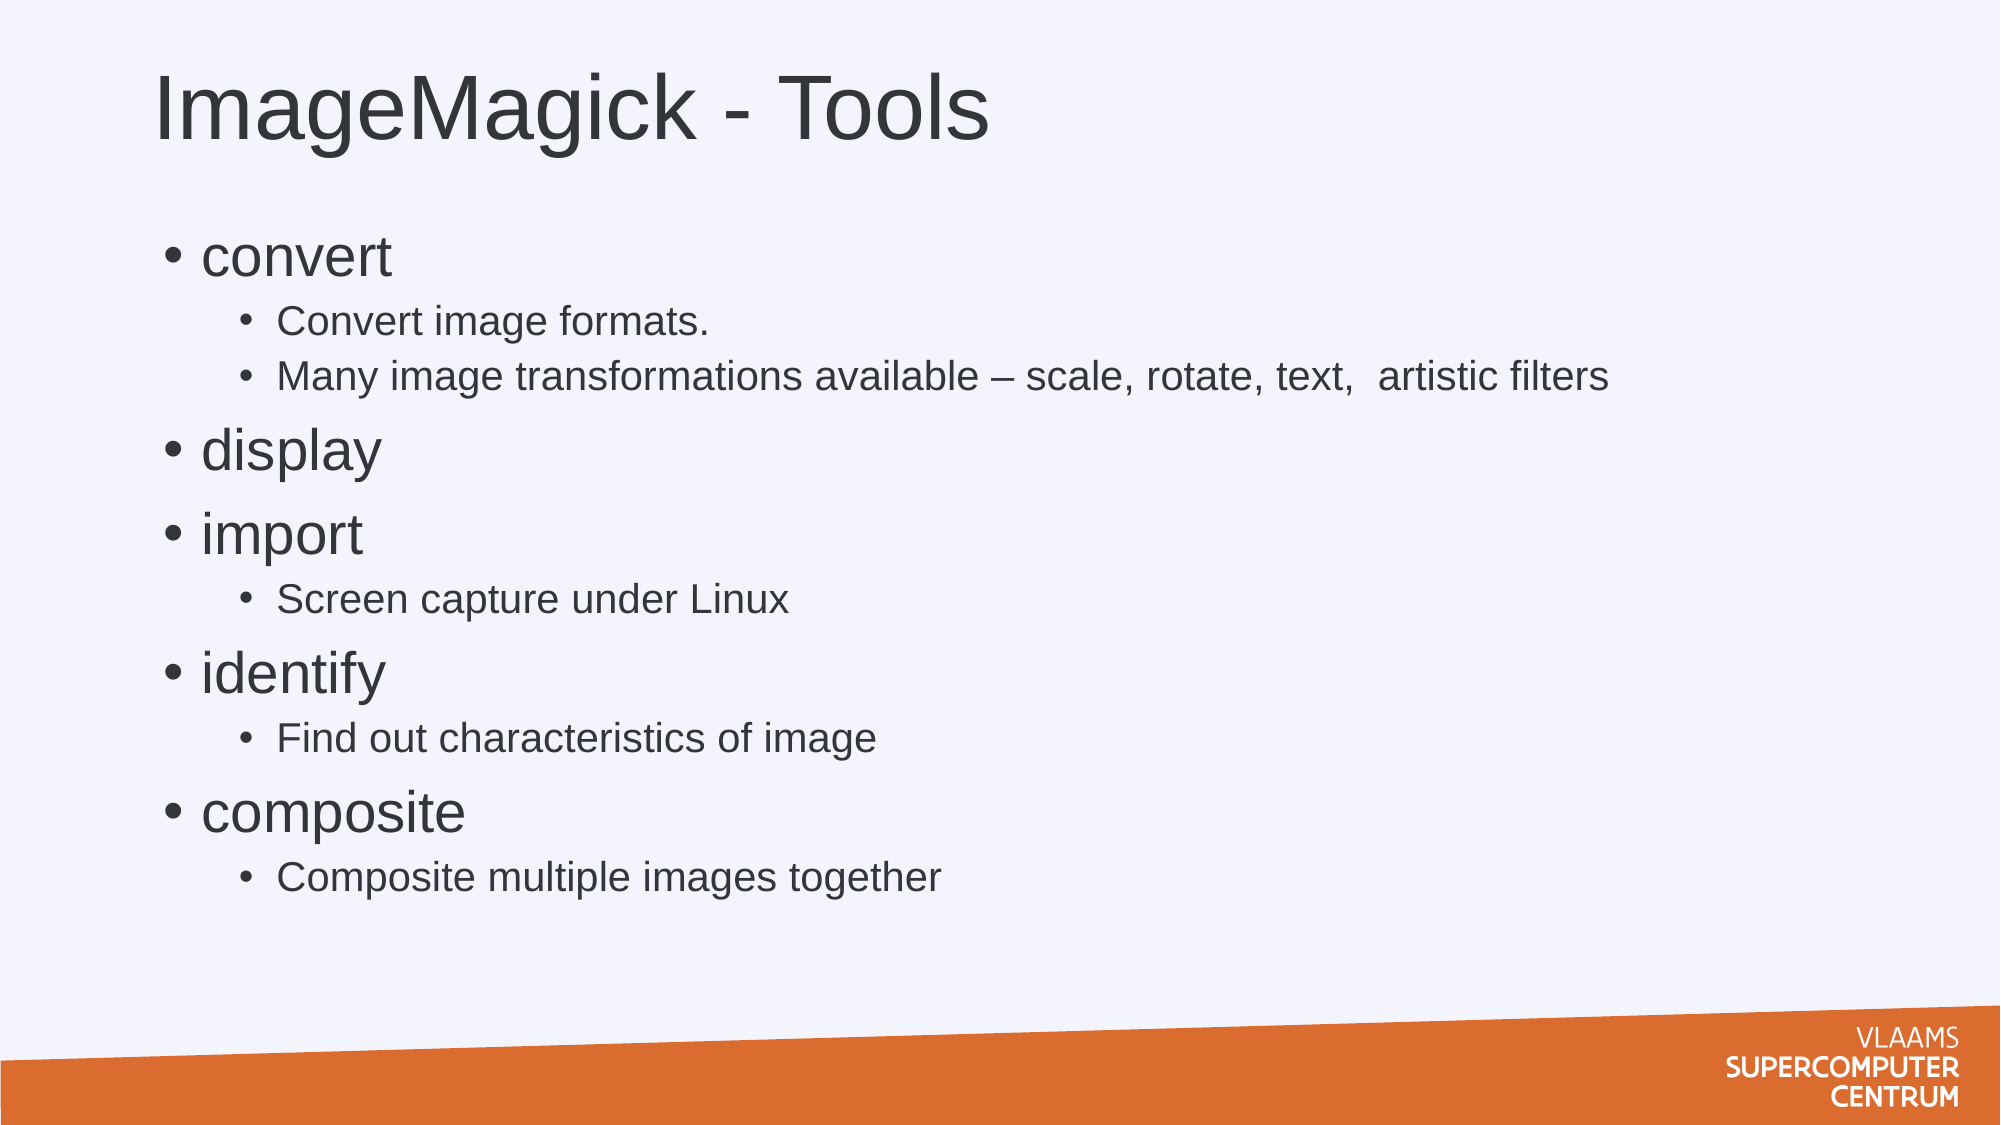

# ImageMagick - Tools
convert
Convert image formats.
Many image transformations available – scale, rotate, text,  artistic filters
display
import
Screen capture under Linux
identify
Find out characteristics of image
composite
Composite multiple images together